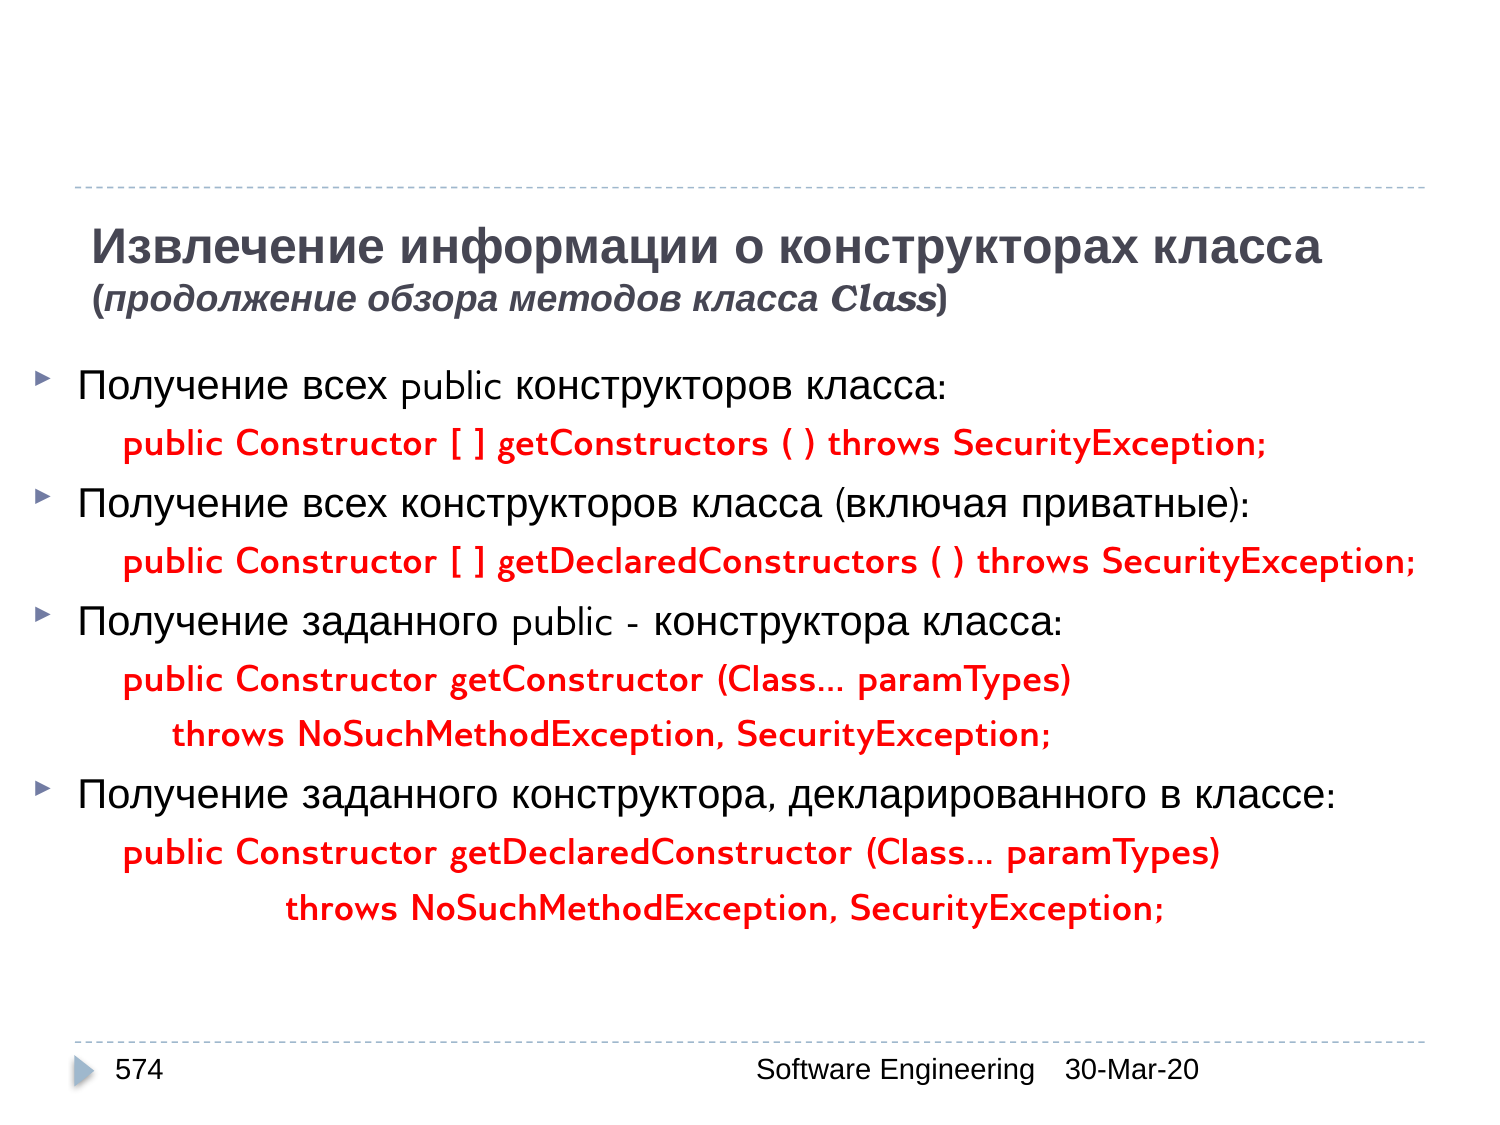

# Извлечение информации о конструкторах класса (продолжение обзора методов класса Class)
Получение всех public конструкторов класса:
	public Constructor [ ] getConstructors ( ) throws SecurityException;
Получение всех конструкторов класса (включая приватные):
	public Constructor [ ] getDeclaredConstructors ( ) throws SecurityException;
Получение заданного public - конструктора класса:
	public Constructor getConstructor (Class… paramTypes)
	    throws NoSuchMethodException, SecurityException;
Получение заданного конструктора, декларированного в классе:
	public Constructor getDeclaredConstructor (Class… paramTypes)
		 throws NoSuchMethodException, SecurityException;

574
Software Engineering
30-Mar-20